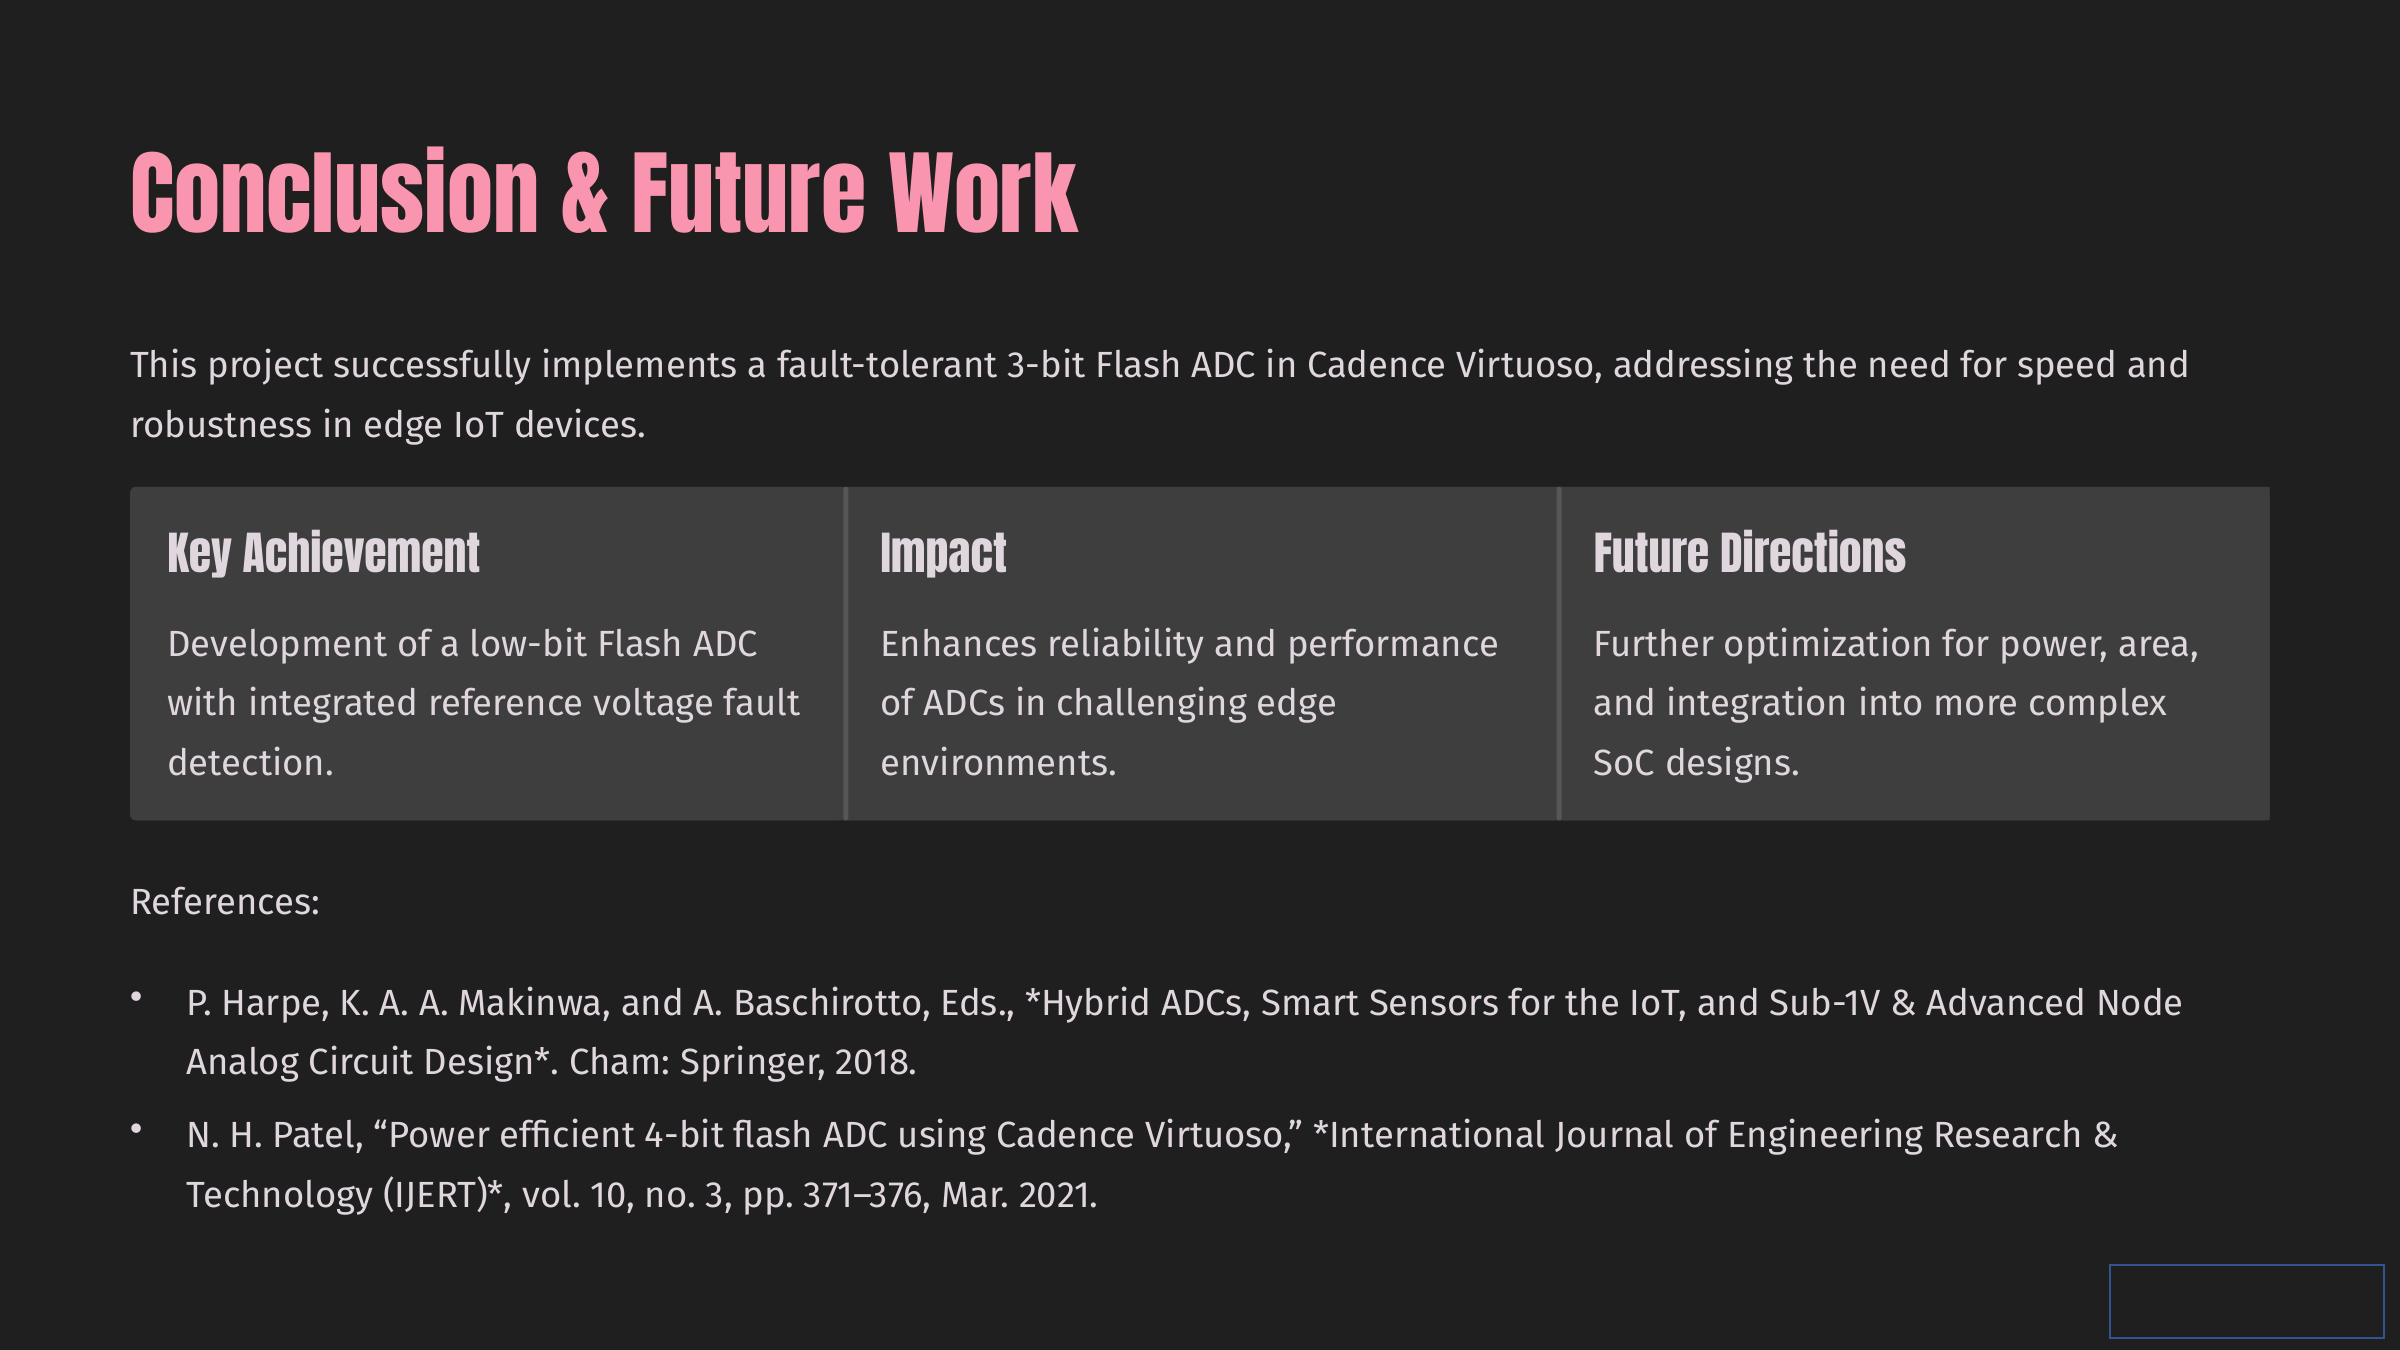

Conclusion & Future Work
This project successfully implements a fault-tolerant 3-bit Flash ADC in Cadence Virtuoso, addressing the need for speed and robustness in edge IoT devices.

Key Achievement
Impact
Future Directions
Development of a low-bit Flash ADC with integrated reference voltage fault detection.
Enhances reliability and performance of ADCs in challenging edge environments.
Further optimization for power, area, and integration into more complex SoC designs.
References:
P. Harpe, K. A. A. Makinwa, and A. Baschirotto, Eds., *Hybrid ADCs, Smart Sensors for the IoT, and Sub-1V & Advanced Node Analog Circuit Design*. Cham: Springer, 2018.
N. H. Patel, “Power efficient 4-bit flash ADC using Cadence Virtuoso,” *International Journal of Engineering Research & Technology (IJERT)*, vol. 10, no. 3, pp. 371–376, Mar. 2021.